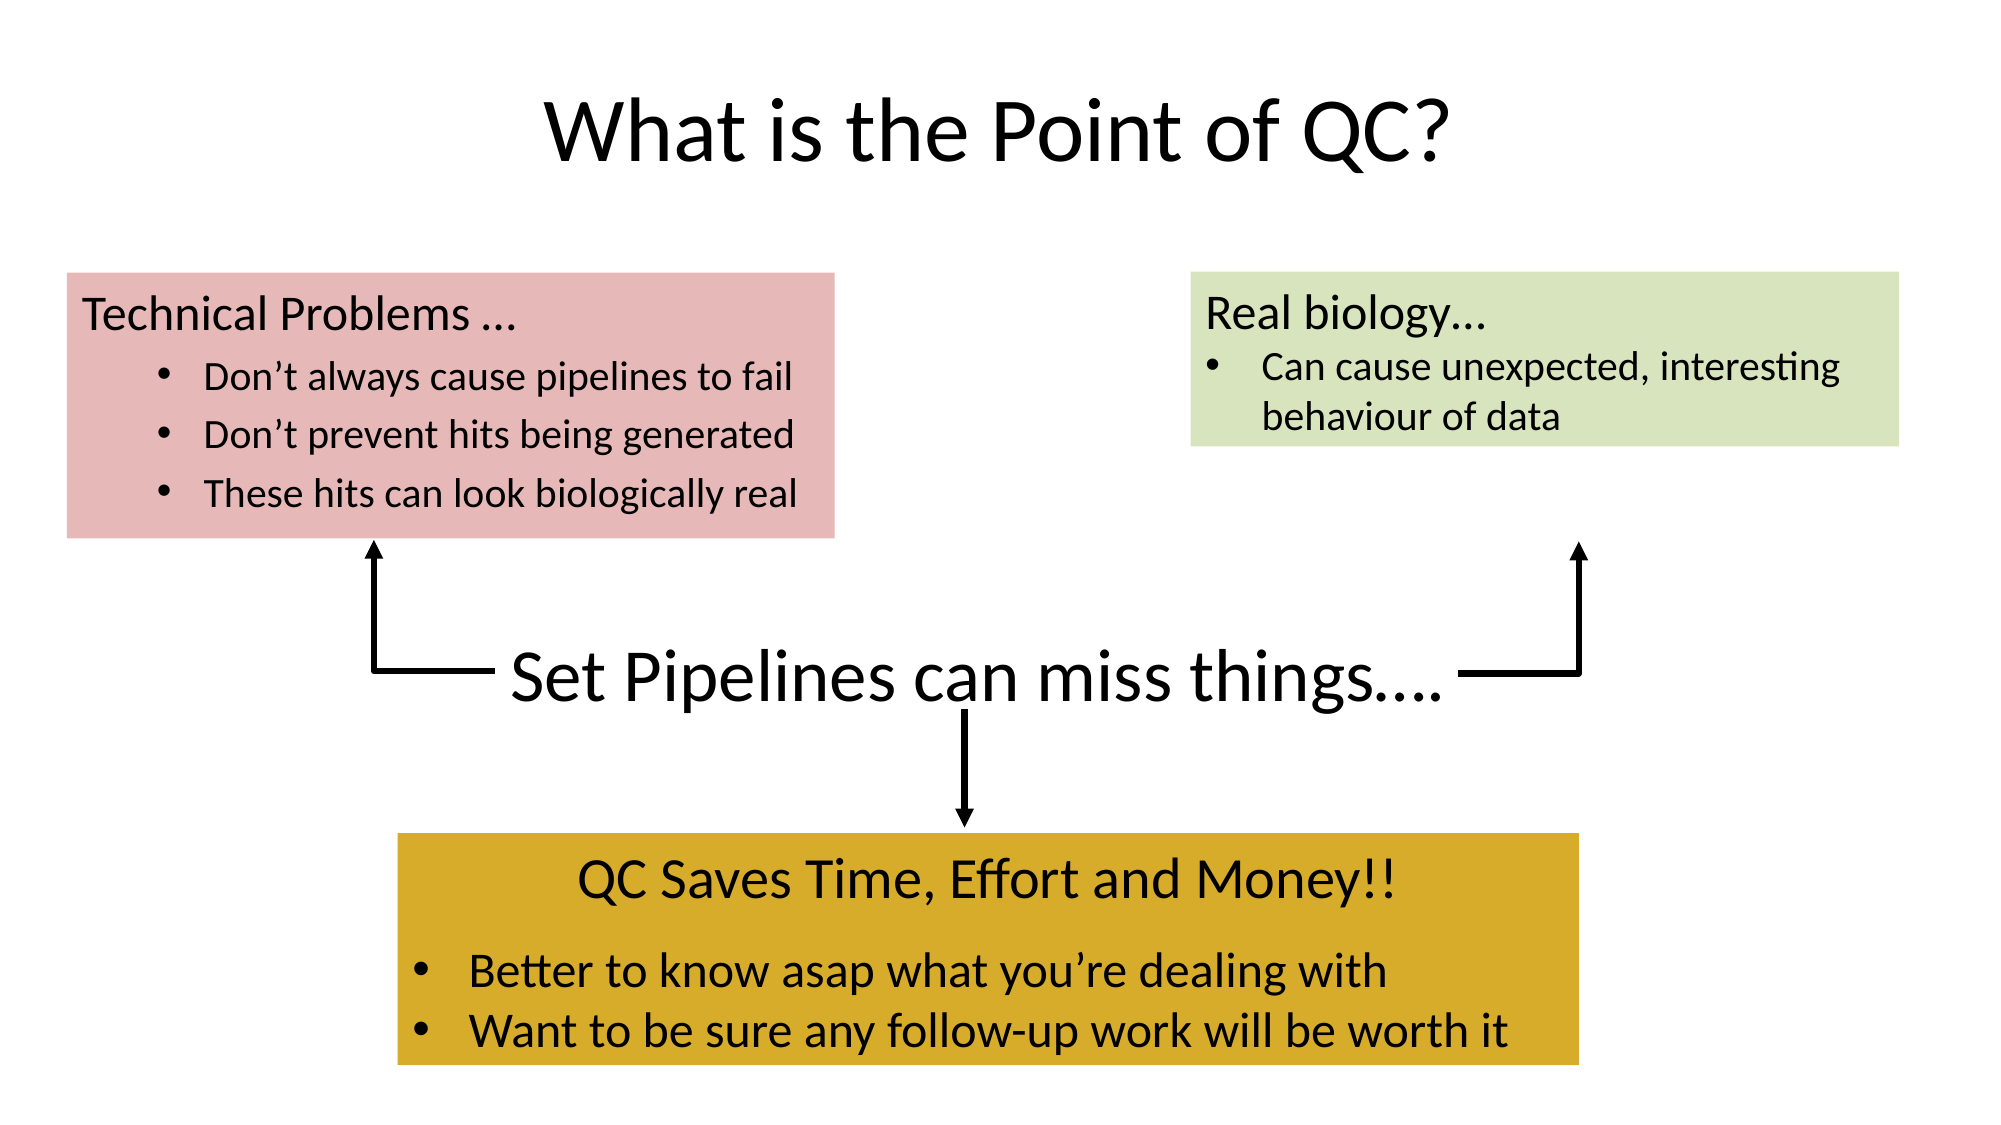

# What is the Point of QC?
Real biology…
Can cause unexpected, interesting behaviour of data
Technical Problems …
Don’t always cause pipelines to fail
Don’t prevent hits being generated
These hits can look biologically real
Set Pipelines can miss things….
QC Saves Time, Effort and Money!!

Better to know asap what you’re dealing with
Want to be sure any follow-up work will be worth it